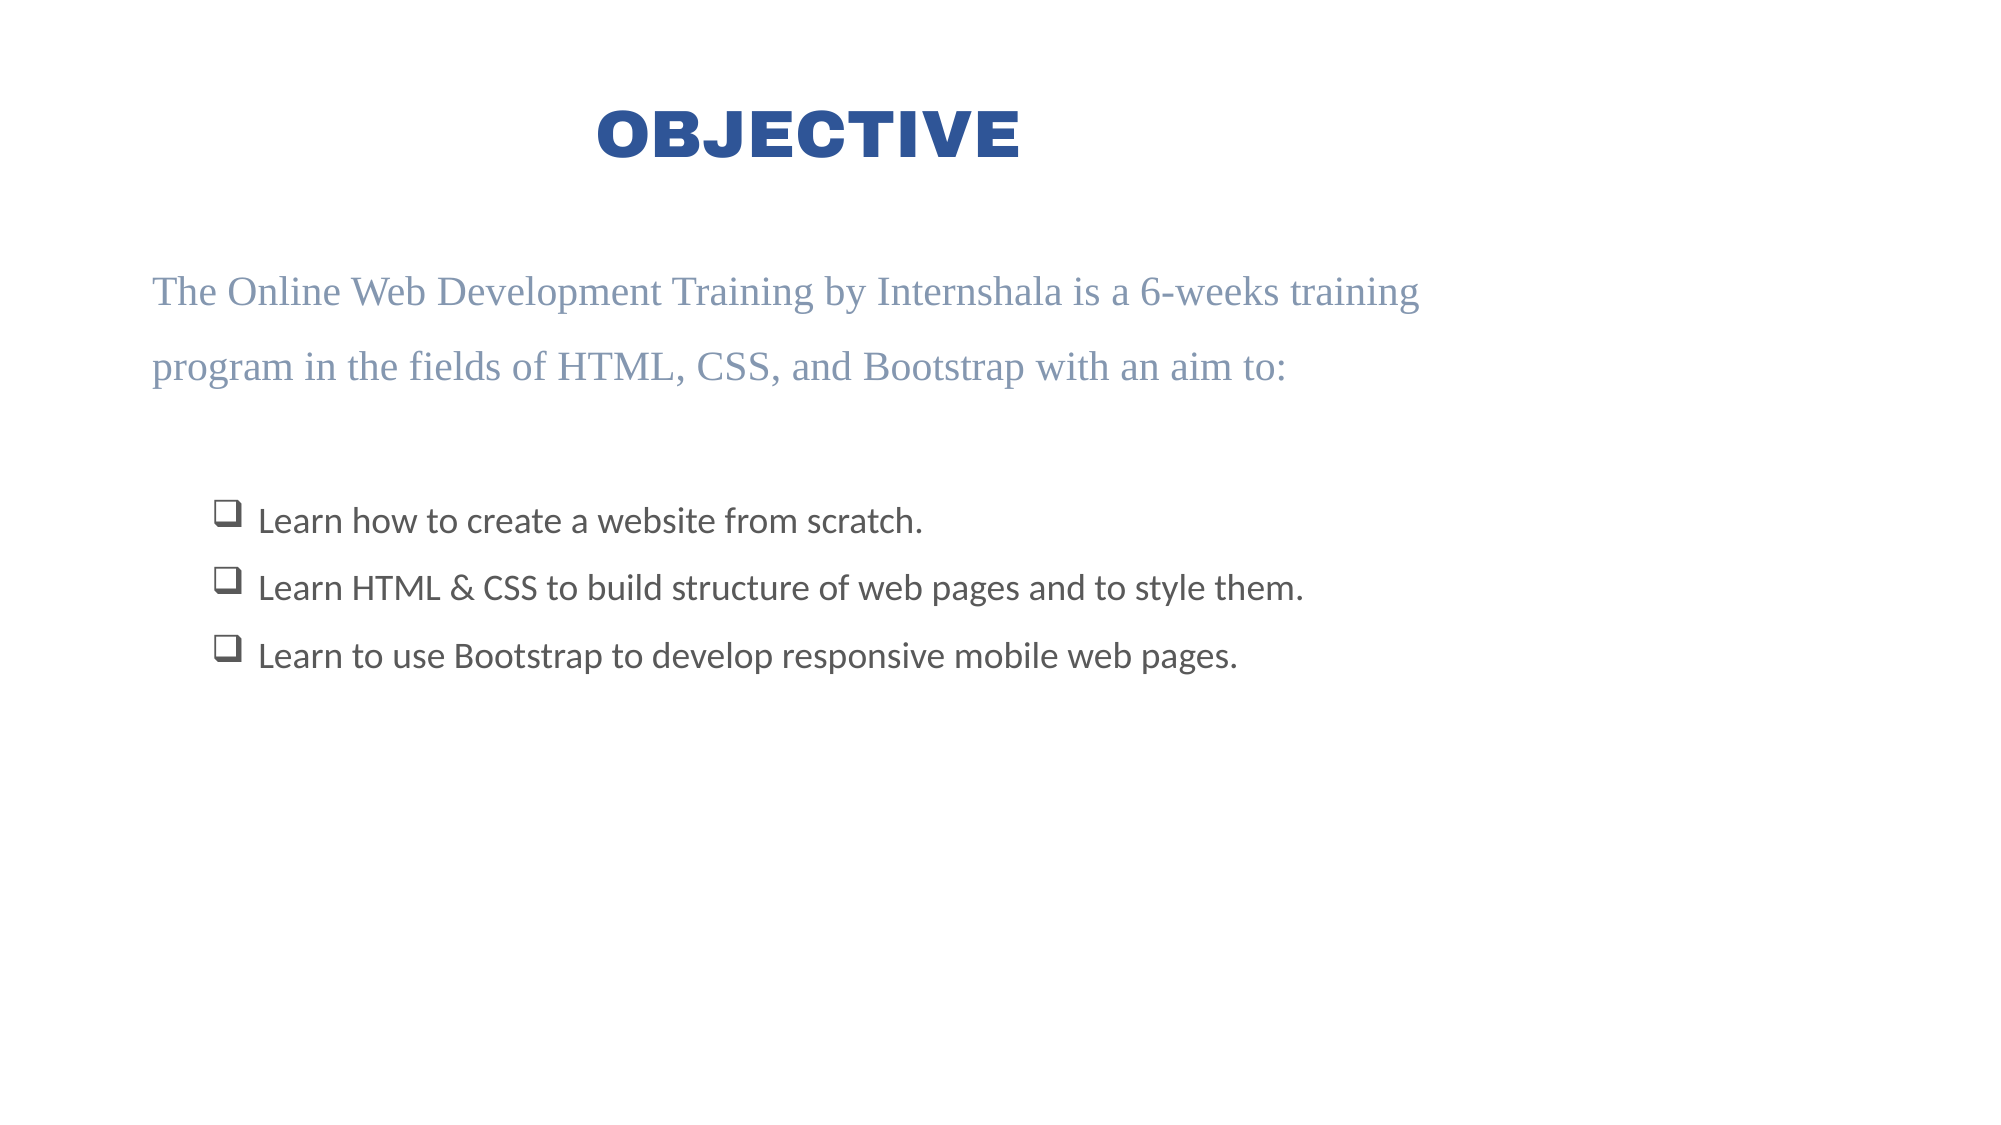

OBJECTIVE
The Online Web Development Training by Internshala is a 6-weeks training program in the fields of HTML, CSS, and Bootstrap with an aim to:
Learn how to create a website from scratch.
Learn HTML & CSS to build structure of web pages and to style them.
Learn to use Bootstrap to develop responsive mobile web pages.